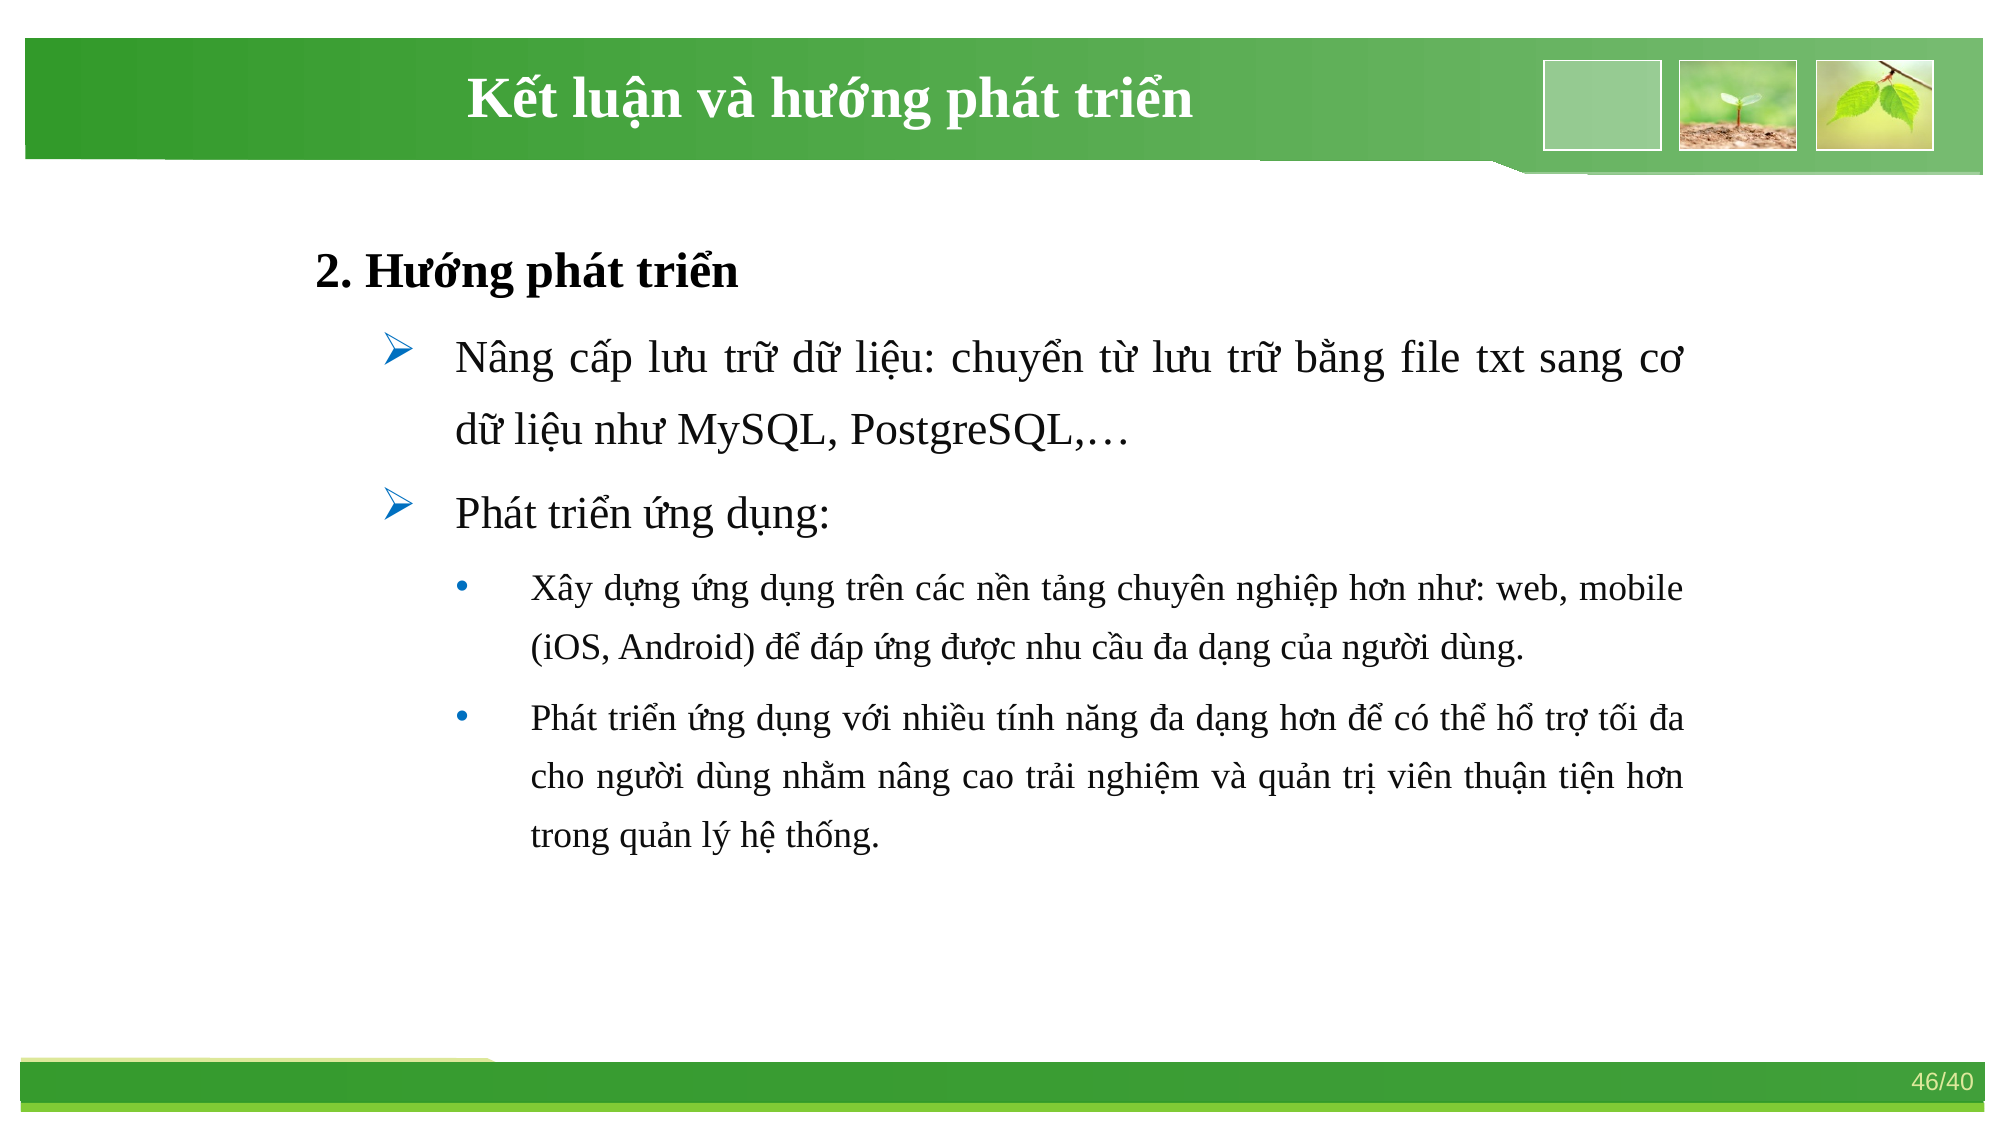

Kết luận và hướng phát triển
2. Hướng phát triển
Nâng cấp lưu trữ dữ liệu: chuyển từ lưu trữ bằng file txt sang cơ dữ liệu như MySQL, PostgreSQL,…
Phát triển ứng dụng:
Xây dựng ứng dụng trên các nền tảng chuyên nghiệp hơn như: web, mobile (iOS, Android) để đáp ứng được nhu cầu đa dạng của người dùng.
Phát triển ứng dụng với nhiều tính năng đa dạng hơn để có thể hổ trợ tối đa cho người dùng nhằm nâng cao trải nghiệm và quản trị viên thuận tiện hơn trong quản lý hệ thống.